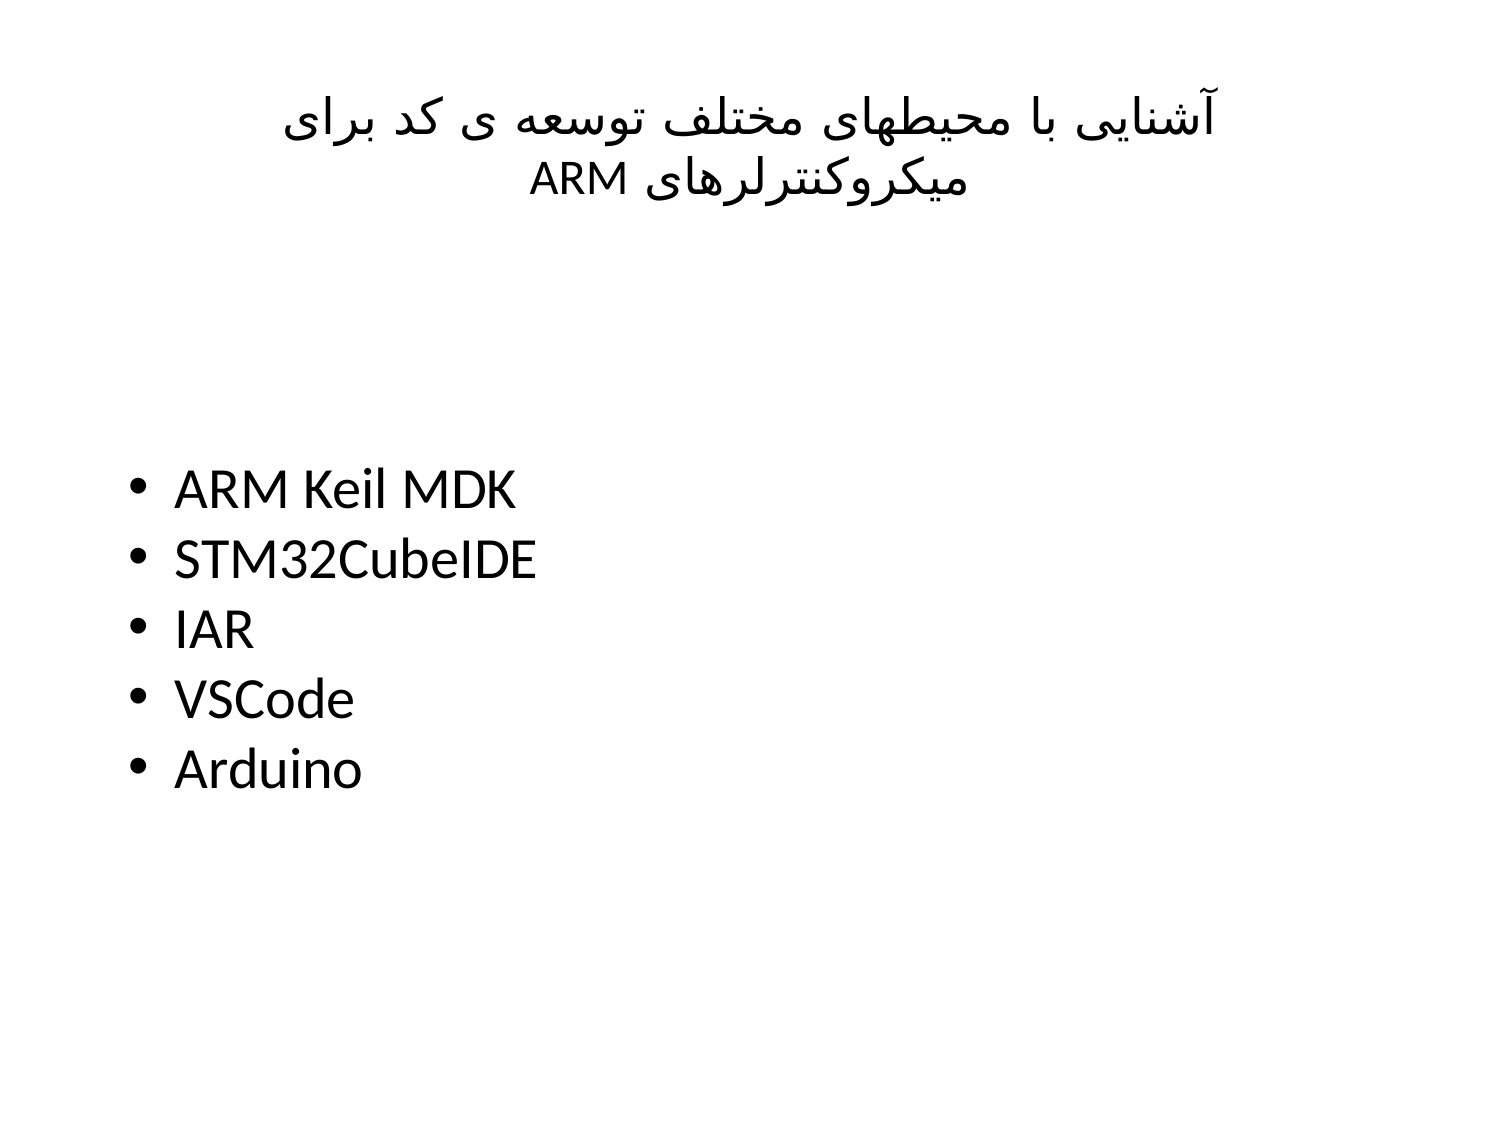

آشنایی با محیطهای مختلف توسعه ی کد برای میکروکنترلرهای ARM
ARM Keil MDK
STM32CubeIDE
IAR
VSCode
Arduino